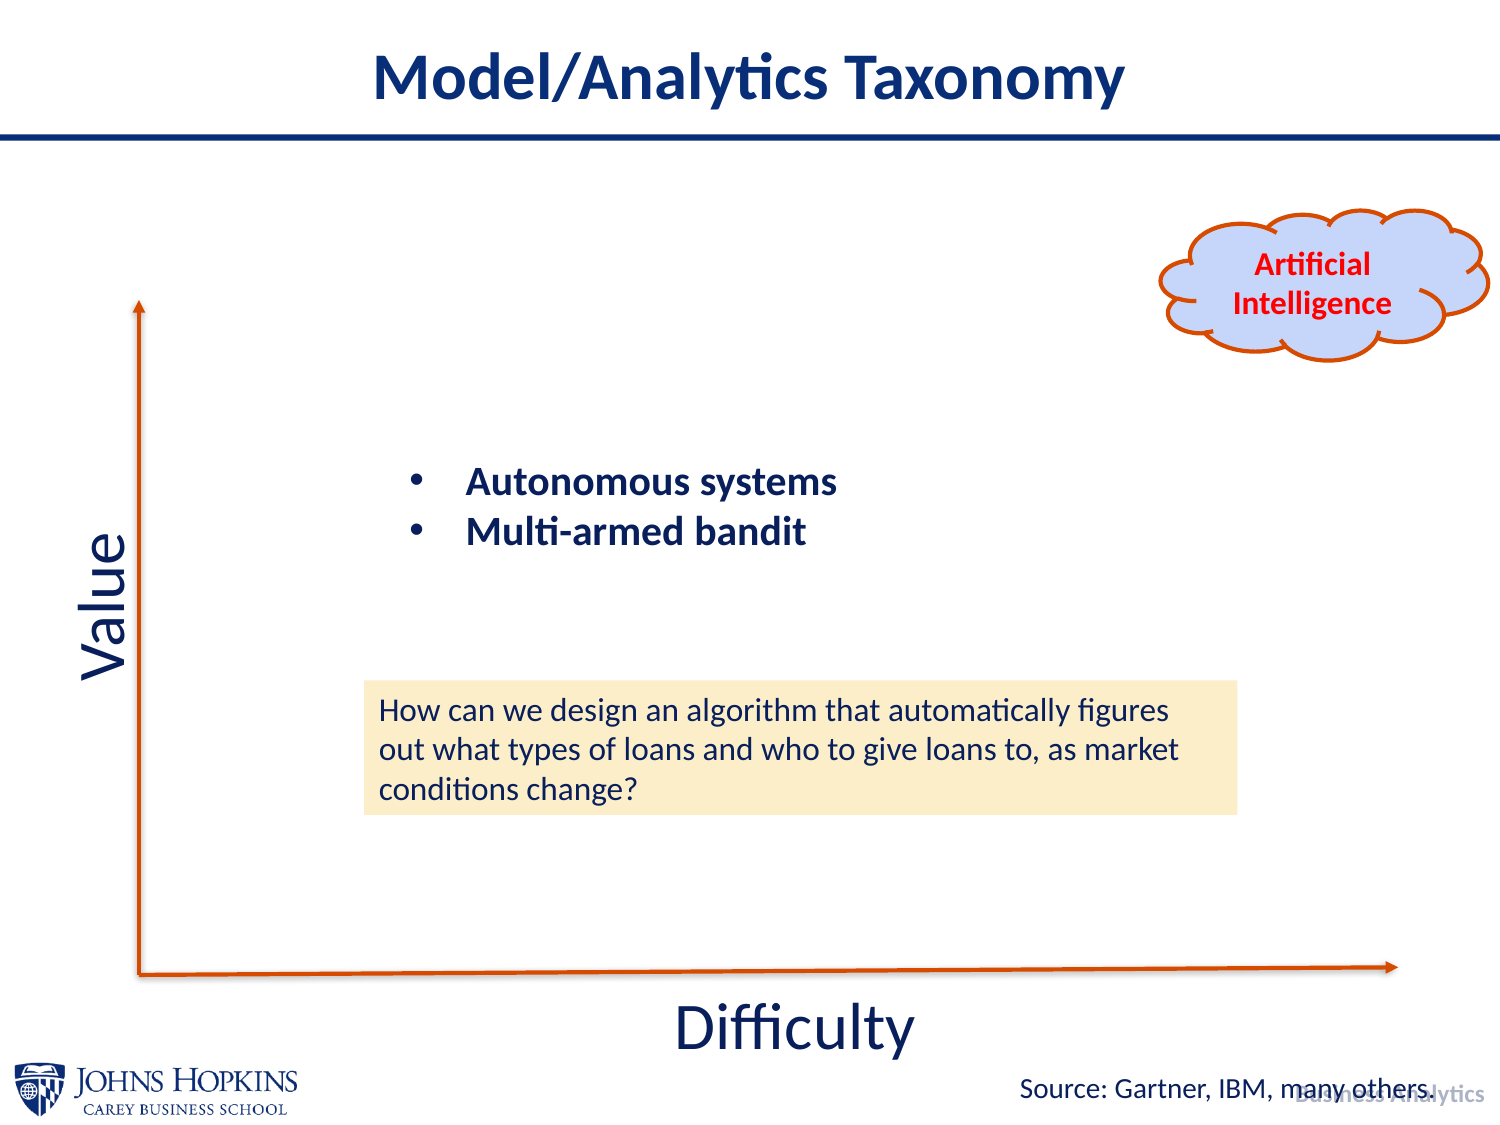

# Model/Analytics Taxonomy
Artificial Intelligence
Autonomous systems
Multi-armed bandit
Value
How can we design an algorithm that automatically figures out what types of loans and who to give loans to, as market conditions change?
Difficulty
Source: Gartner, IBM, many others.